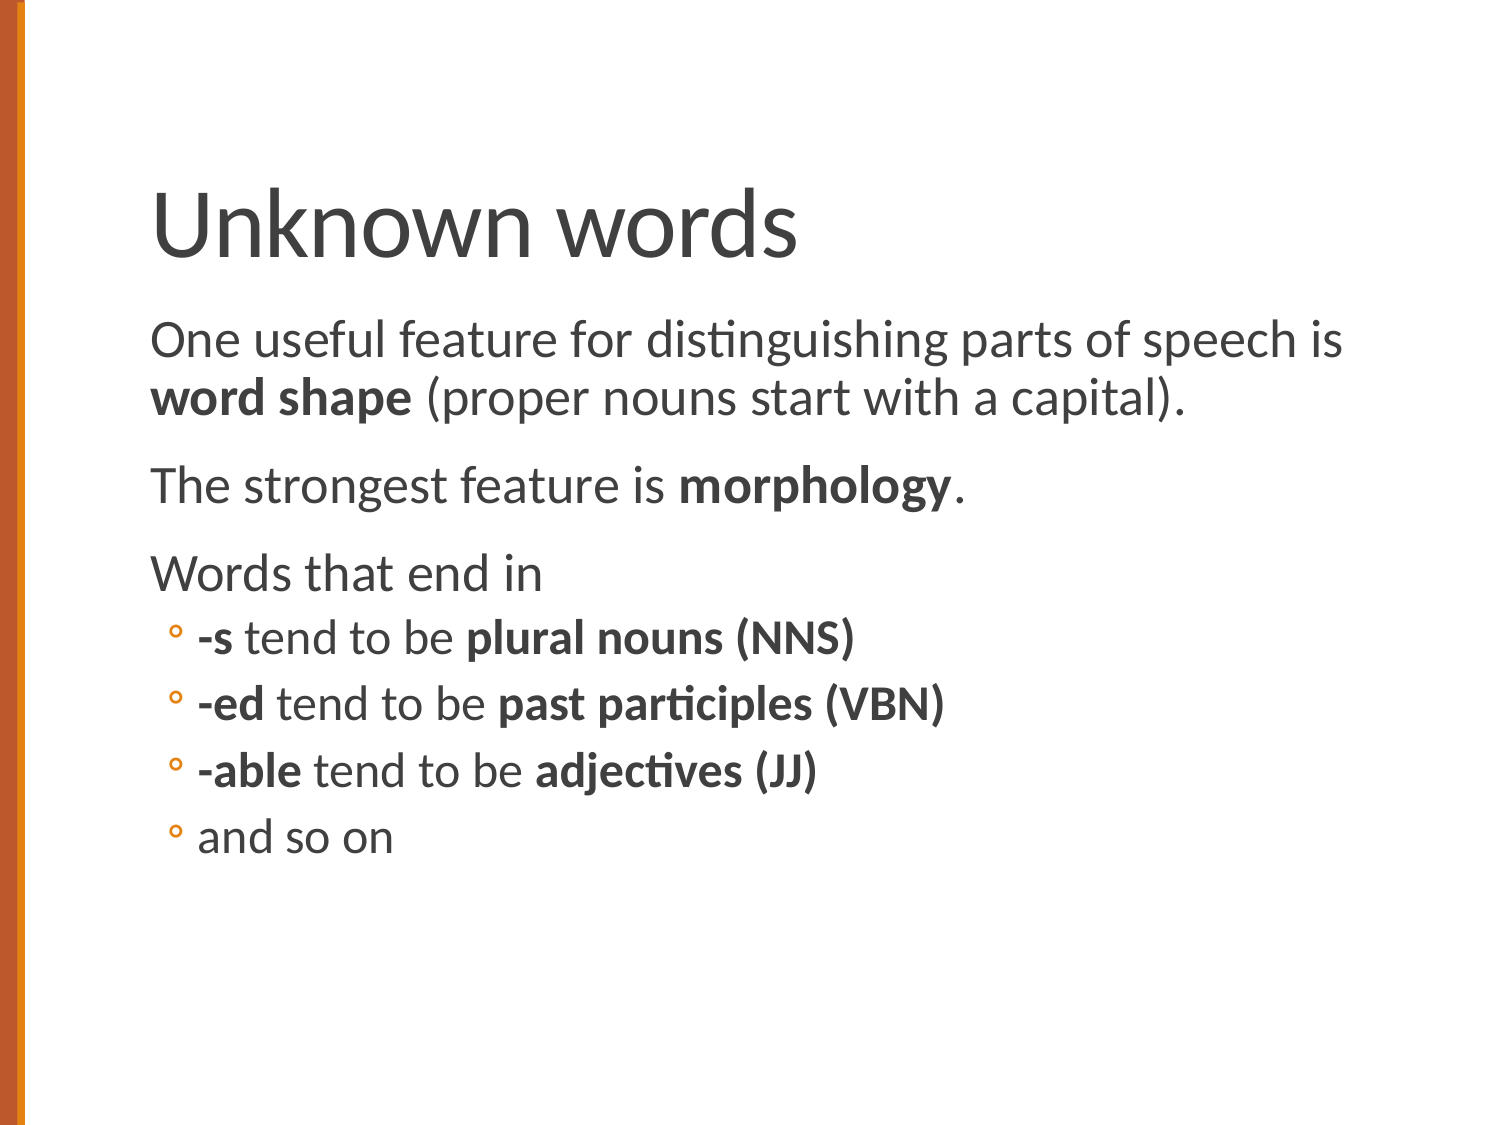

# Unknown words
One useful feature for distinguishing parts of speech is word shape (proper nouns start with a capital).
The strongest feature is morphology.
Words that end in
-s tend to be plural nouns (NNS)
-ed tend to be past participles (VBN)
-able tend to be adjectives (JJ)
and so on